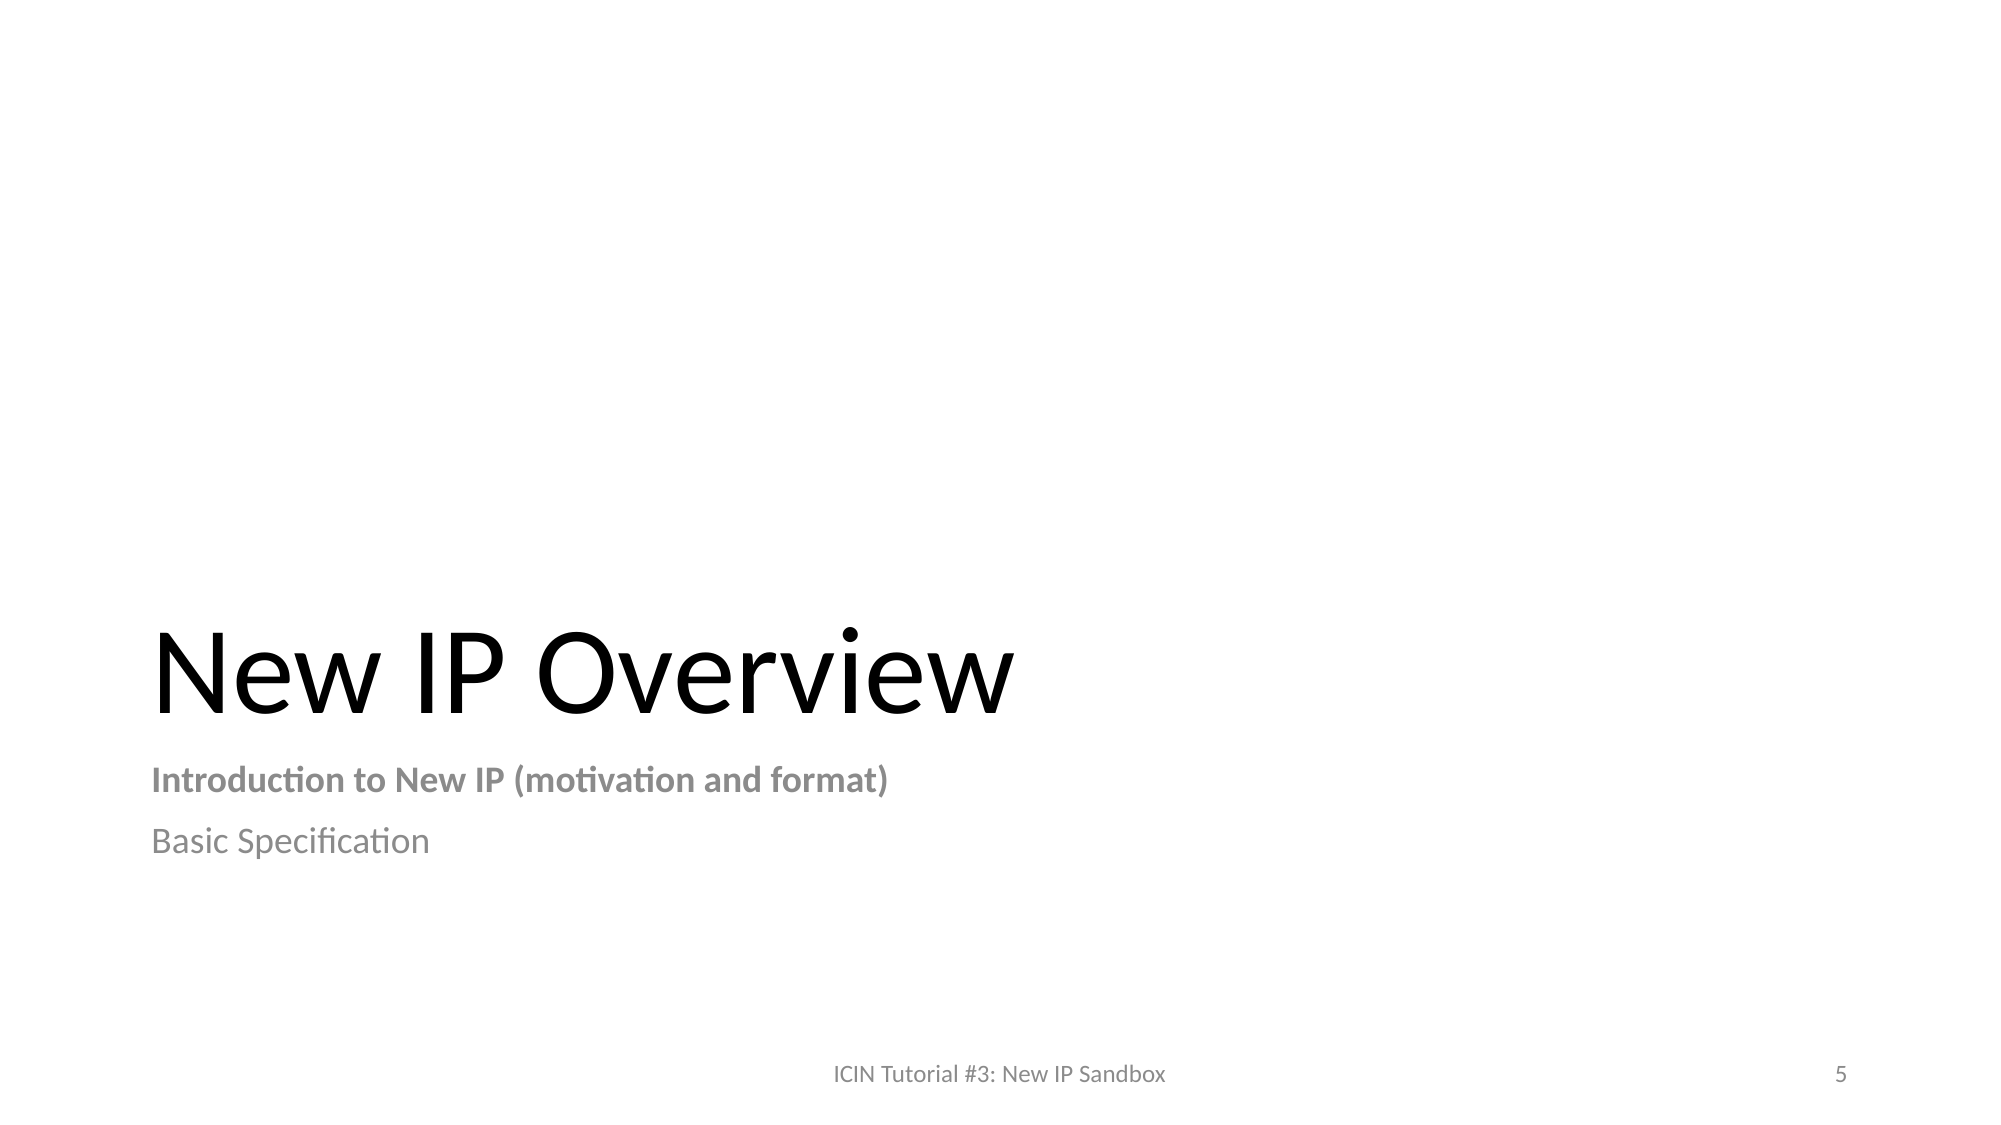

# New IP Overview
Introduction to New IP (motivation and format)
Basic Specification
ICIN Tutorial #3: New IP Sandbox
5